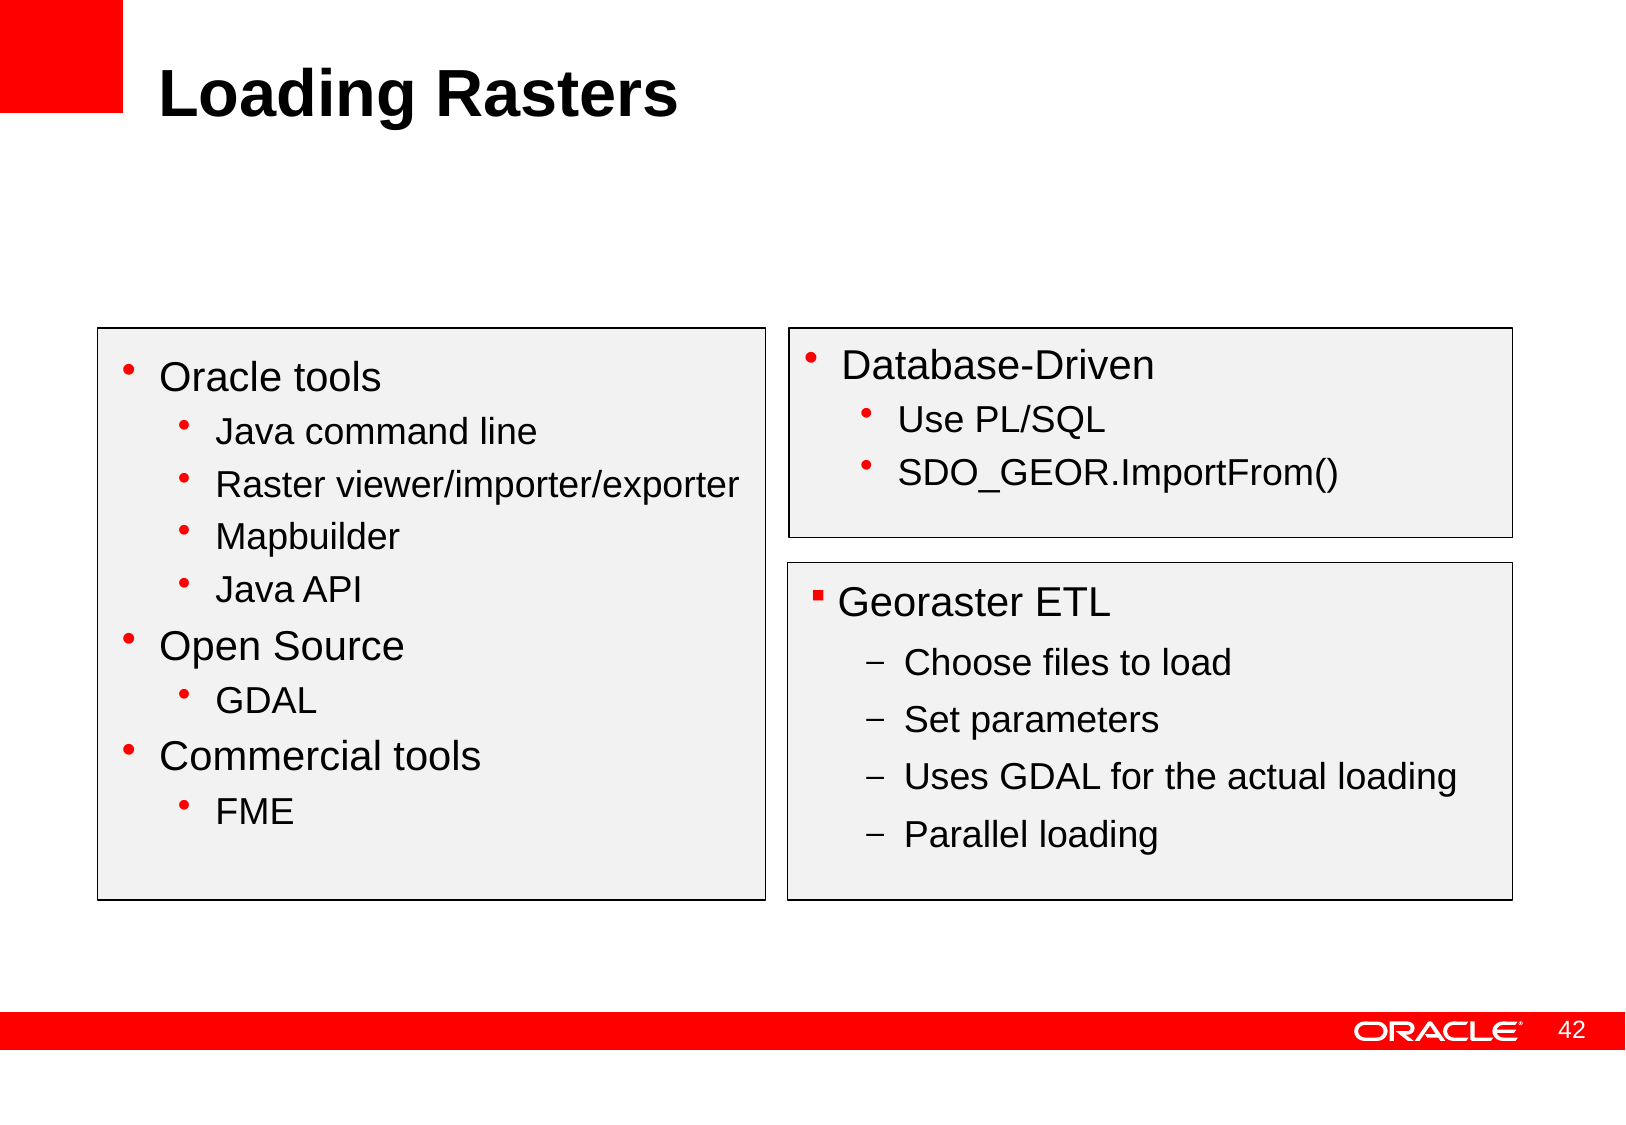

# Loading Rasters

Database-Driven
Use PL/SQL
SDO_GEOR.ImportFrom()
Oracle tools
Java command line
Raster viewer/importer/exporter
Mapbuilder
Java API
Open Source
GDAL
Commercial tools
FME

Georaster ETL
Choose files to load
Set parameters
Uses GDAL for the actual loading
Parallel loading